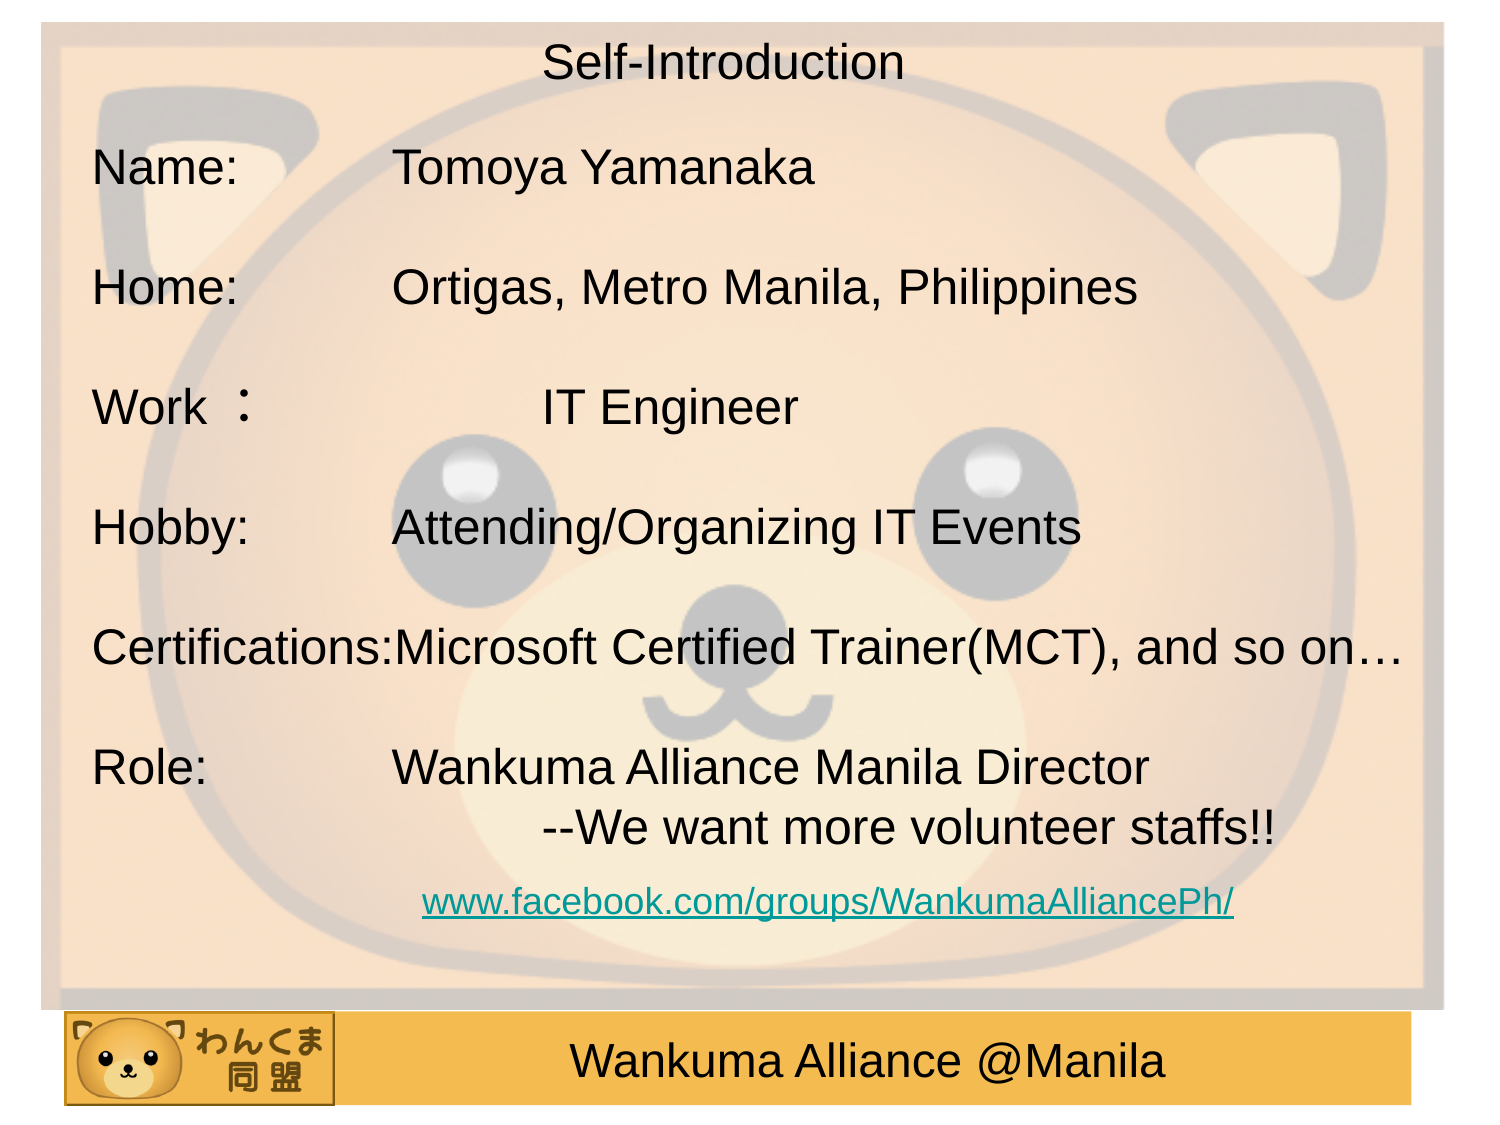

Self-Introduction
Name: 	Tomoya Yamanaka

Home:		Ortigas, Metro Manila, Philippines

Work：		IT Engineer

Hobby:	Attending/Organizing IT Events

Certifications:Microsoft Certified Trainer(MCT), and so on…

Role:		Wankuma Alliance Manila Director
			--We want more volunteer staffs!!
www.facebook.com/groups/WankumaAlliancePh/